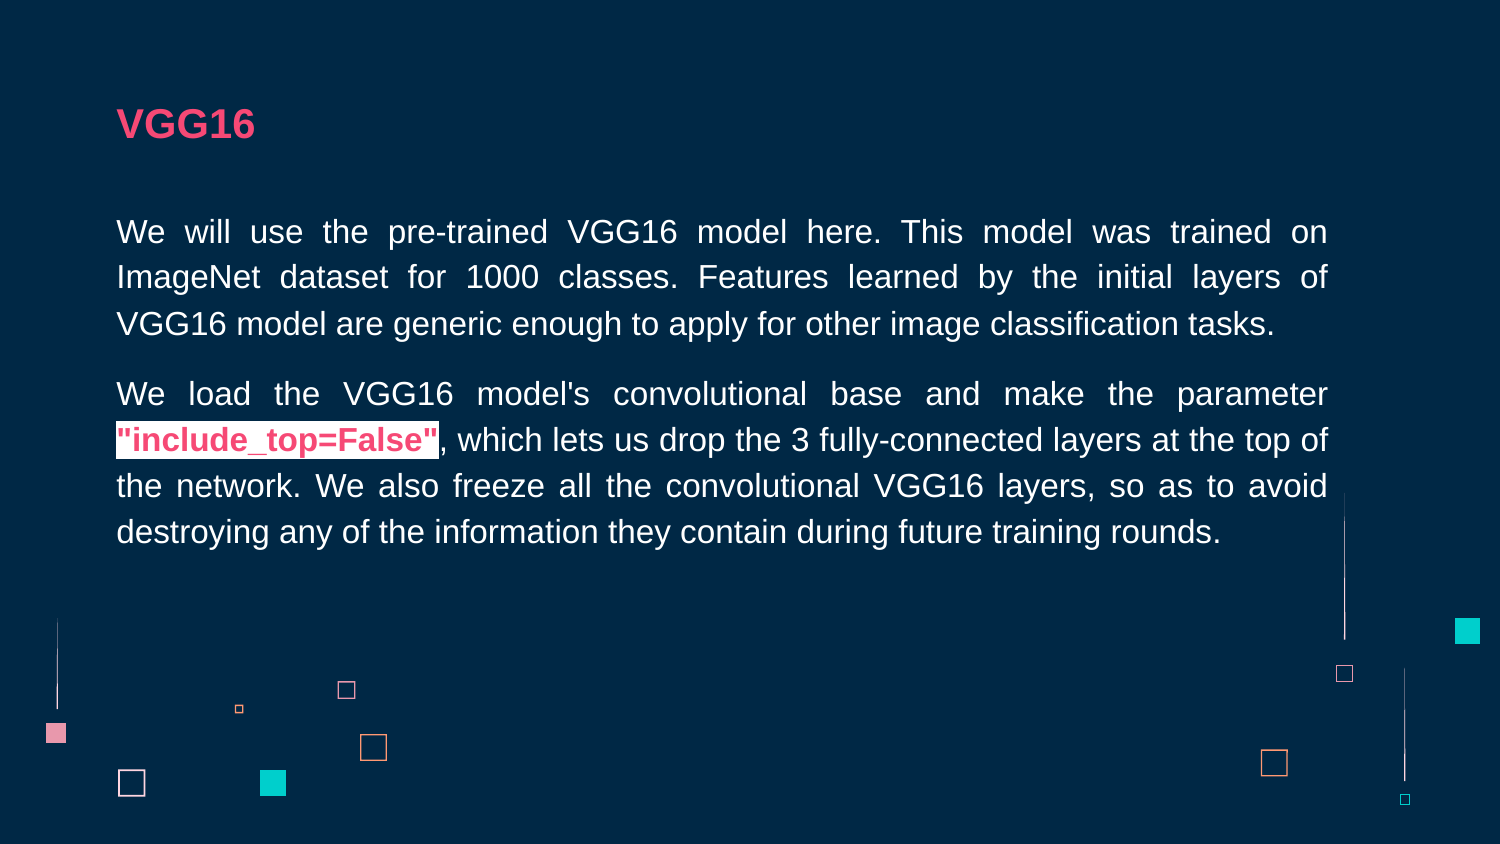

# VGG16
We will use the pre-trained VGG16 model here. This model was trained on ImageNet dataset for 1000 classes. Features learned by the initial layers of VGG16 model are generic enough to apply for other image classification tasks.
We load the VGG16 model's convolutional base and make the parameter "include_top=False", which lets us drop the 3 fully-connected layers at the top of the network. We also freeze all the convolutional VGG16 layers, so as to avoid destroying any of the information they contain during future training rounds.